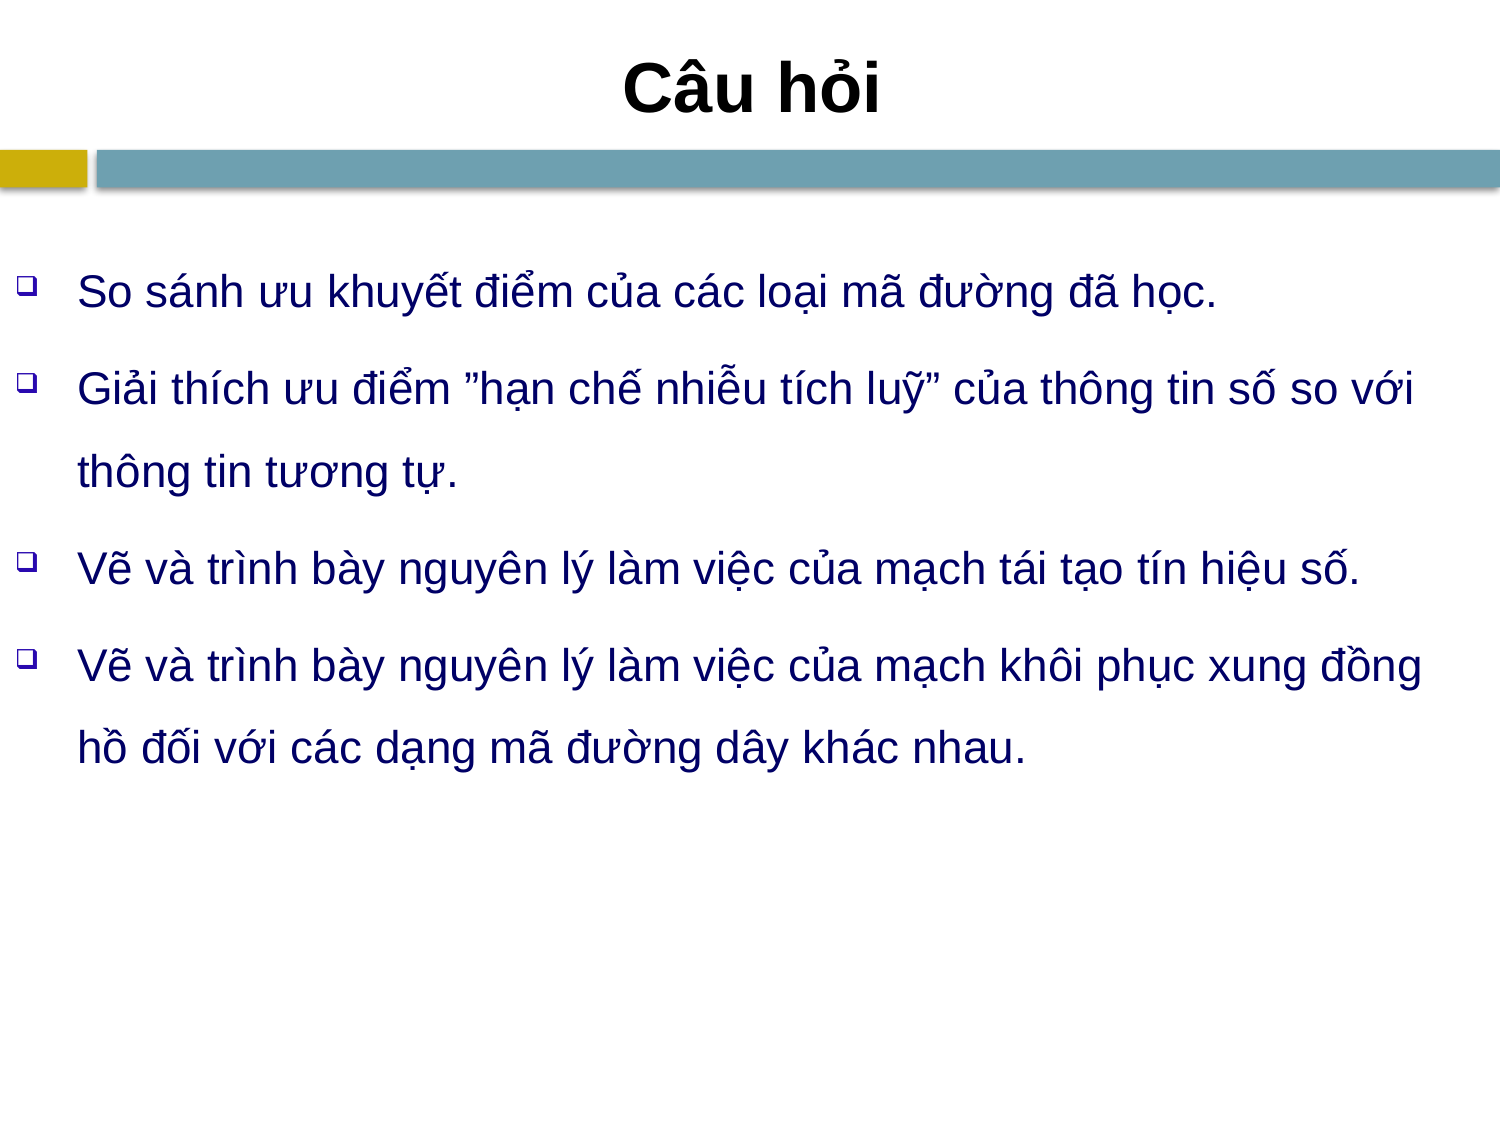

# Câu hỏi
So sánh ưu khuyết điểm của các loại mã đường đã học.
Giải thích ưu điểm ”hạn chế nhiễu tích luỹ” của thông tin số so với thông tin tương tự.
Vẽ và trình bày nguyên lý làm việc của mạch tái tạo tín hiệu số.
Vẽ và trình bày nguyên lý làm việc của mạch khôi phục xung đồng hồ đối với các dạng mã đường dây khác nhau.